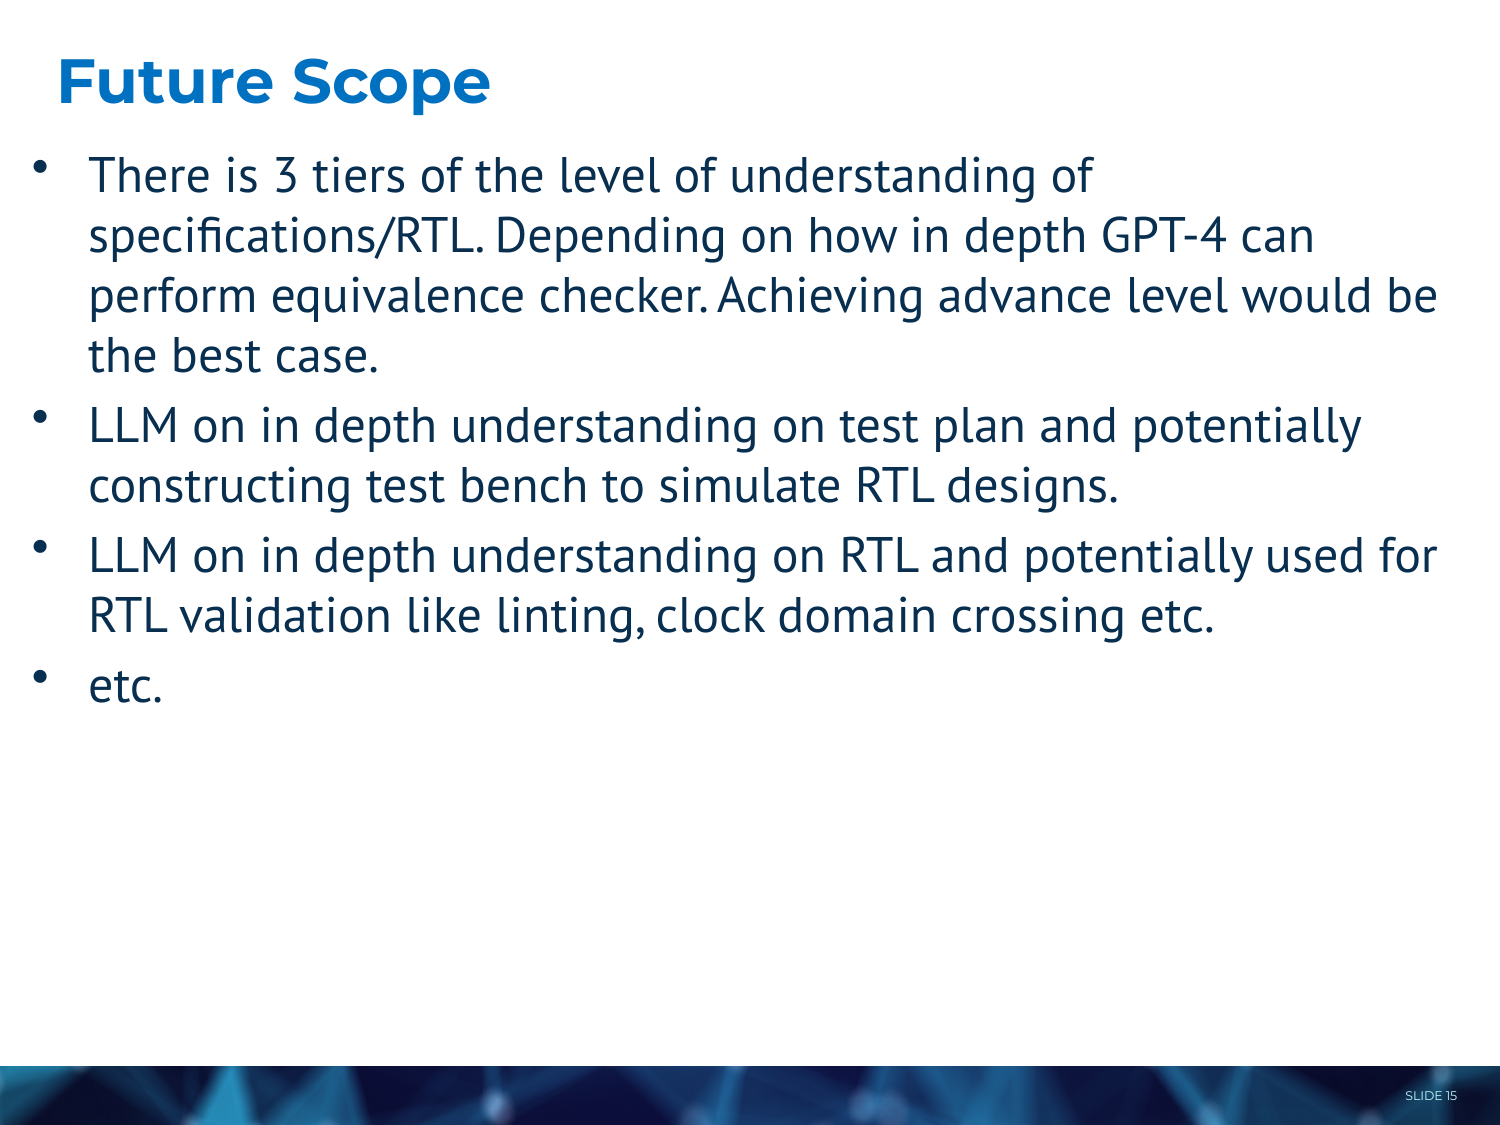

# Future Scope
There is 3 tiers of the level of understanding of specifications/RTL. Depending on how in depth GPT-4 can perform equivalence checker. Achieving advance level would be the best case.
LLM on in depth understanding on test plan and potentially constructing test bench to simulate RTL designs.
LLM on in depth understanding on RTL and potentially used for RTL validation like linting, clock domain crossing etc.
etc.